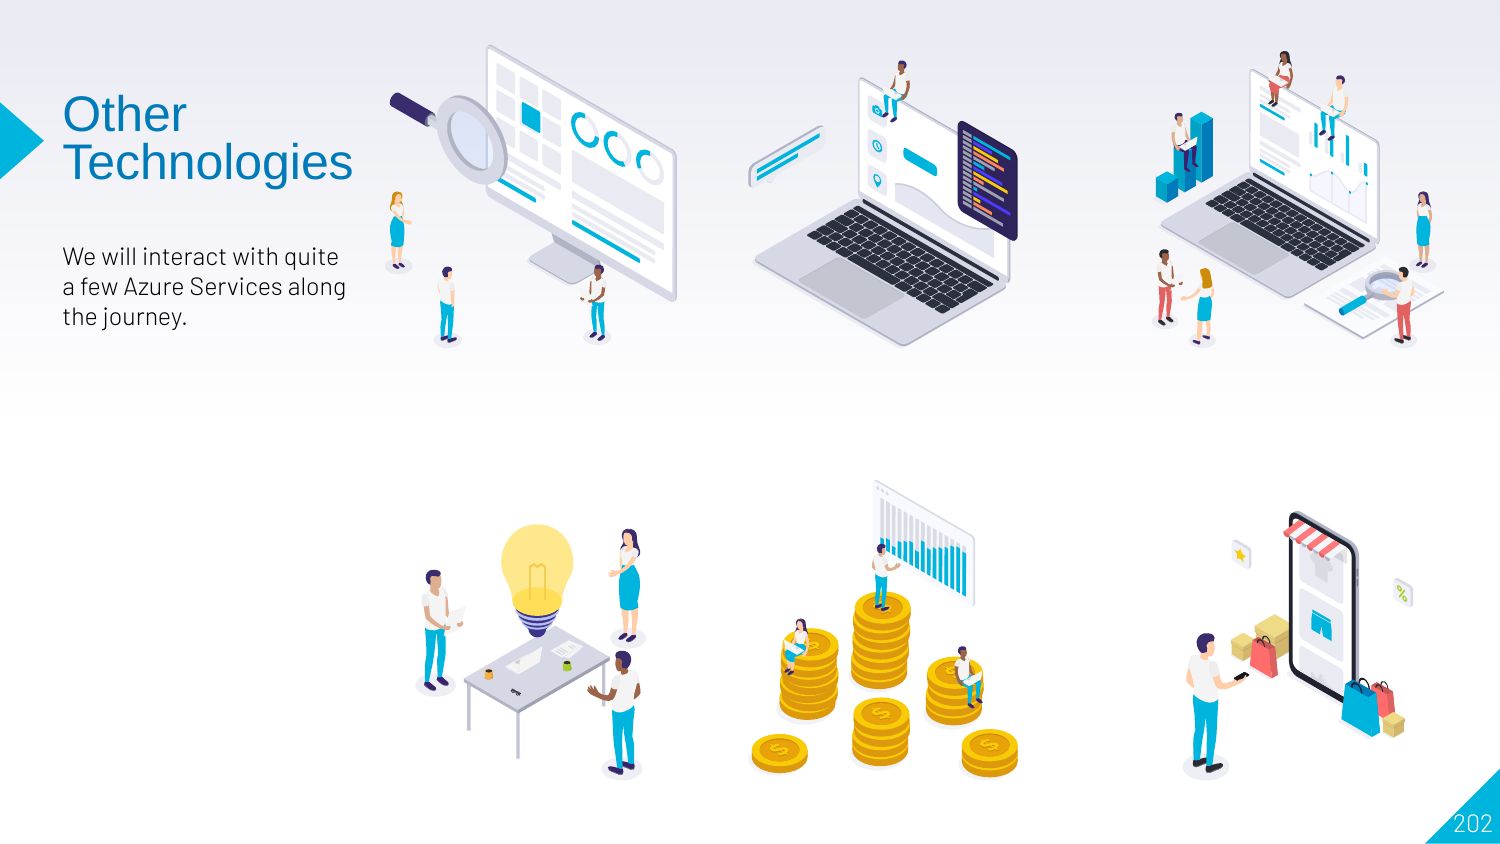

# Other Technologies
We will interact with quite a few Azure Services along the journey.

202